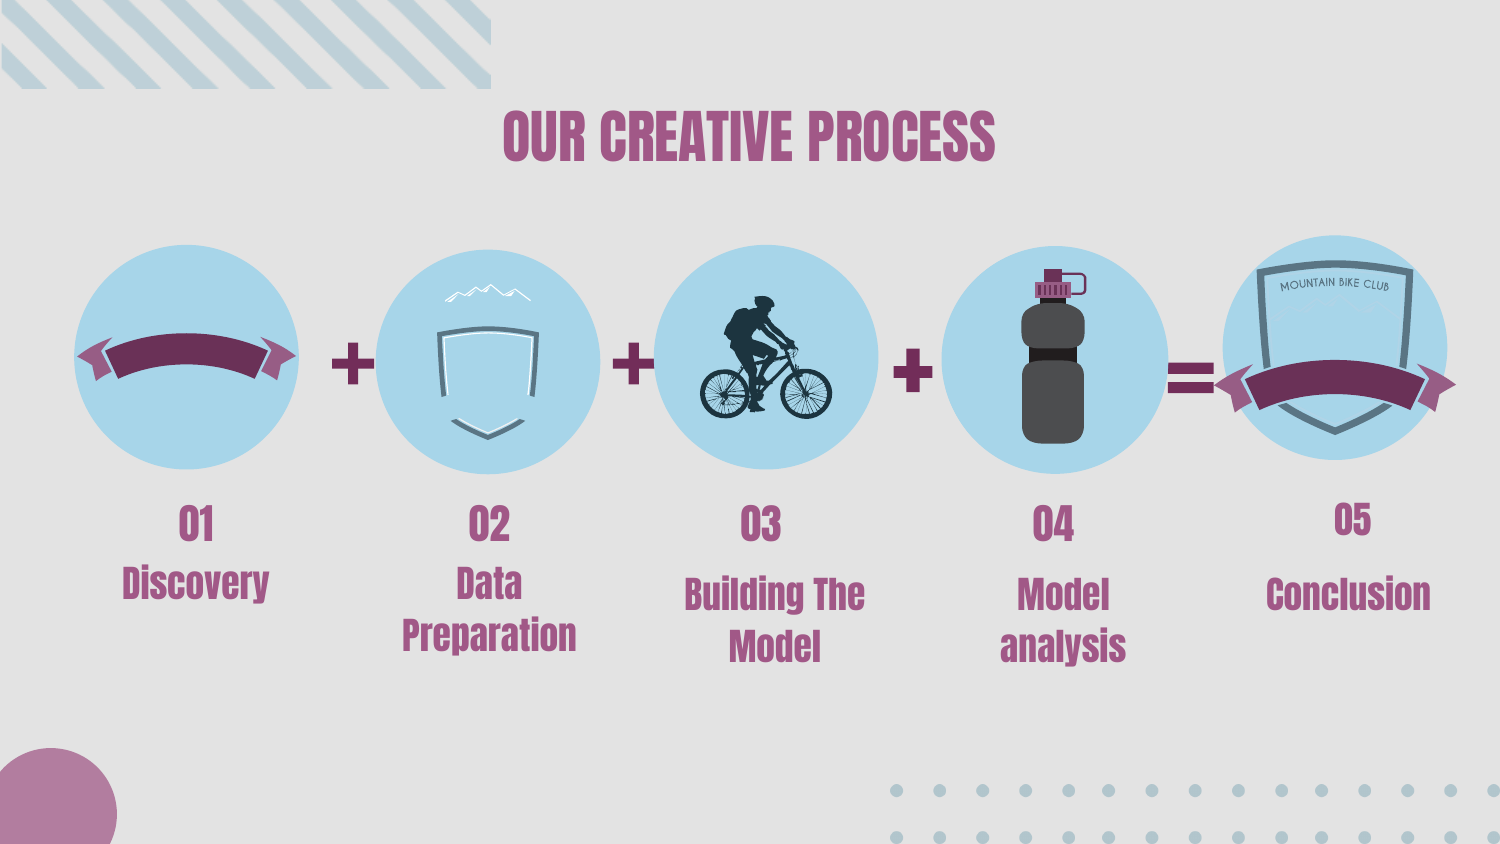

# OUR CREATIVE PROCESS

05
01
02
03
04
Discovery
Data Preparation
Building The Model
Model analysis
Conclusion